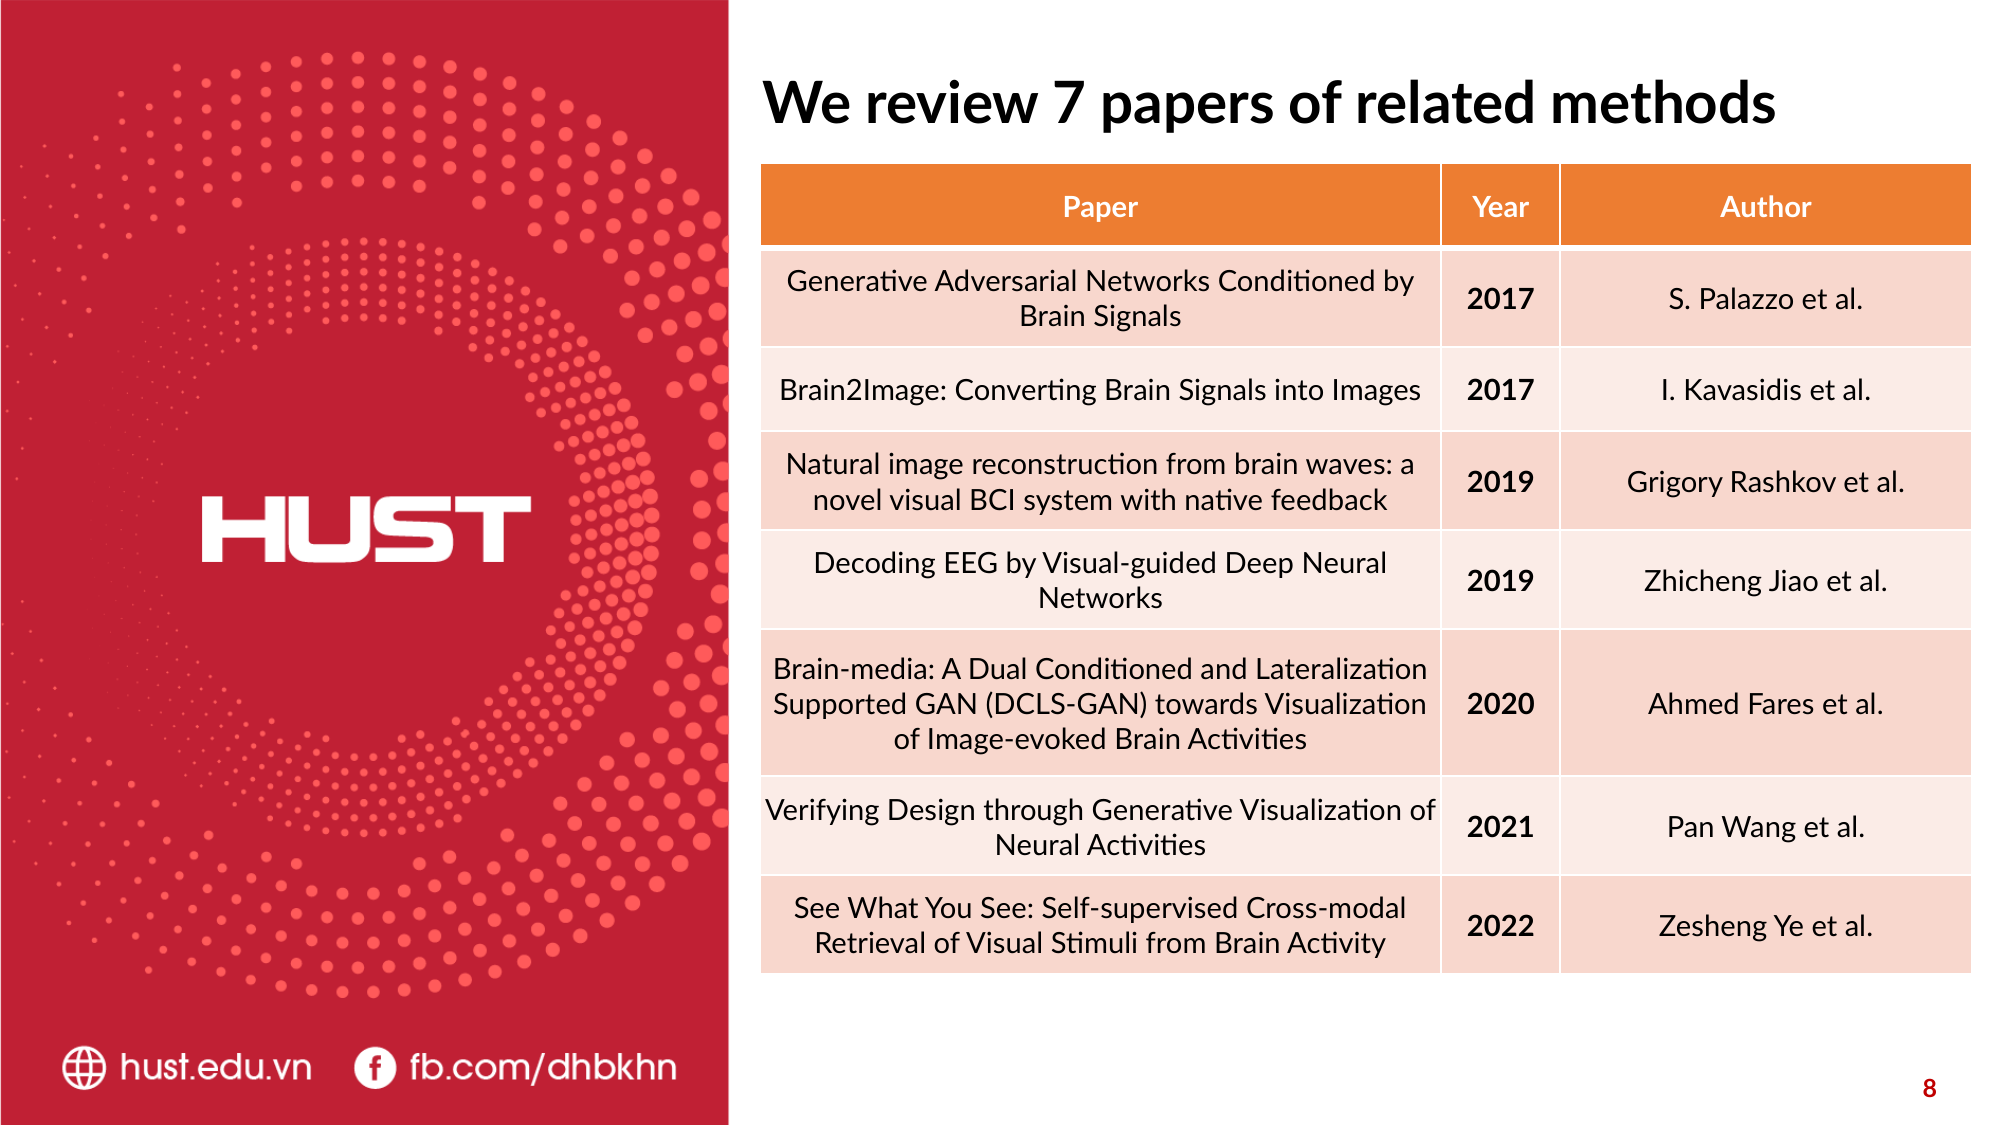

# We review 7 papers of related methods
| Paper | Year | Author |
| --- | --- | --- |
| Generative Adversarial Networks Conditioned by Brain Signals | 2017 | S. Palazzo et al. |
| Brain2Image: Converting Brain Signals into Images | 2017 | I. Kavasidis et al. |
| Natural image reconstruction from brain waves: a novel visual BCI system with native feedback | 2019 | Grigory Rashkov et al. |
| Decoding EEG by Visual-guided Deep Neural Networks | 2019 | Zhicheng Jiao et al. |
| Brain-media: A Dual Conditioned and Lateralization Supported GAN (DCLS-GAN) towards Visualization of Image-evoked Brain Activities | 2020 | Ahmed Fares et al. |
| Verifying Design through Generative Visualization of Neural Activities | 2021 | Pan Wang et al. |
| See What You See: Self-supervised Cross-modal Retrieval of Visual Stimuli from Brain Activity | 2022 | Zesheng Ye et al. |
8